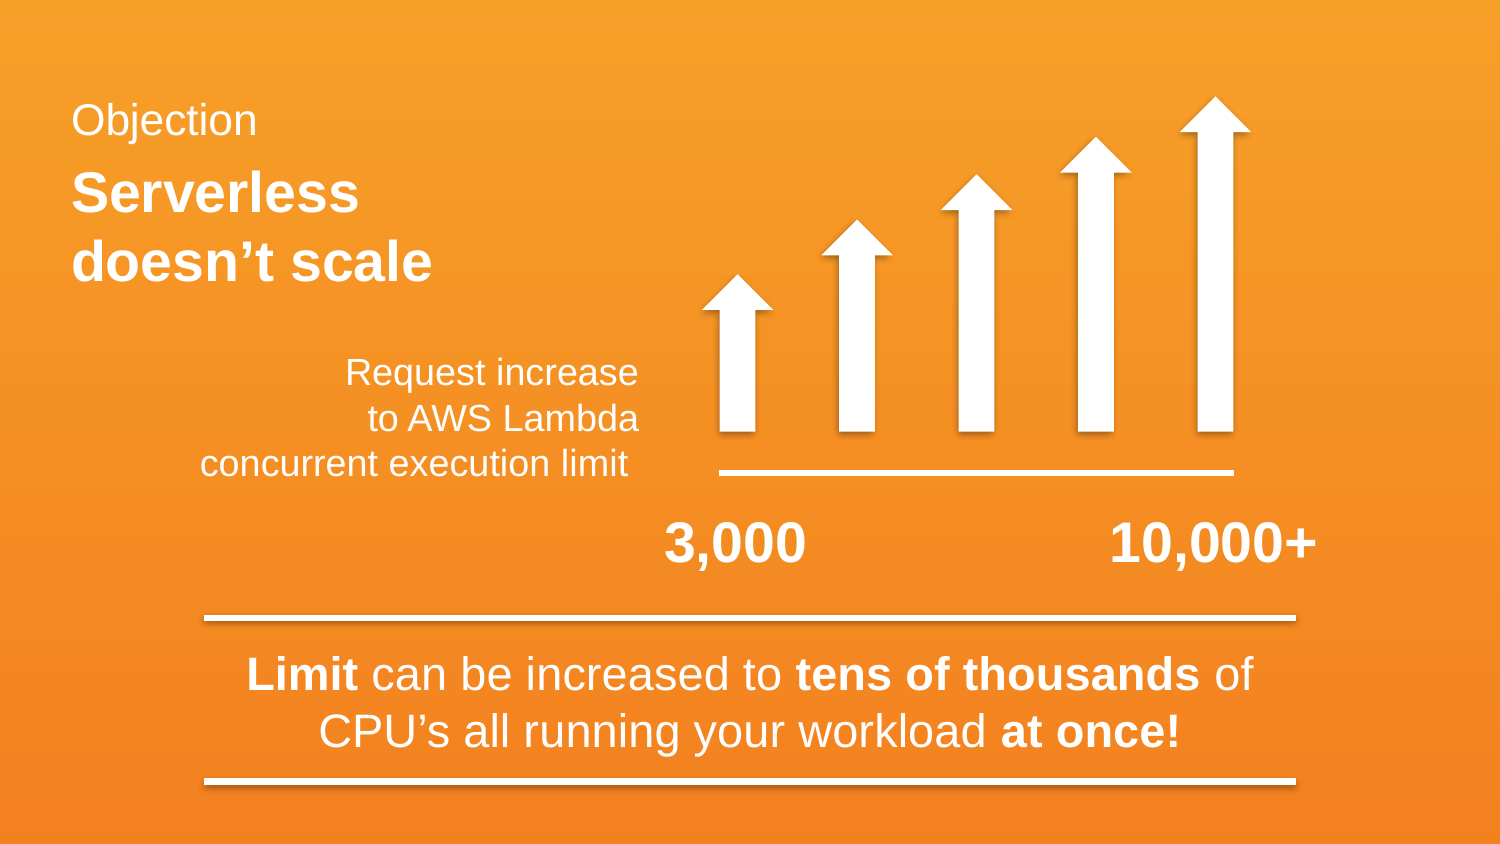

Objection

Serverless
doesn’t scale
Request increase
to AWS Lambda
concurrent execution limit
3,000
10,000+
Limit can be increased to tens of thousands of
CPU’s all running your workload at once!